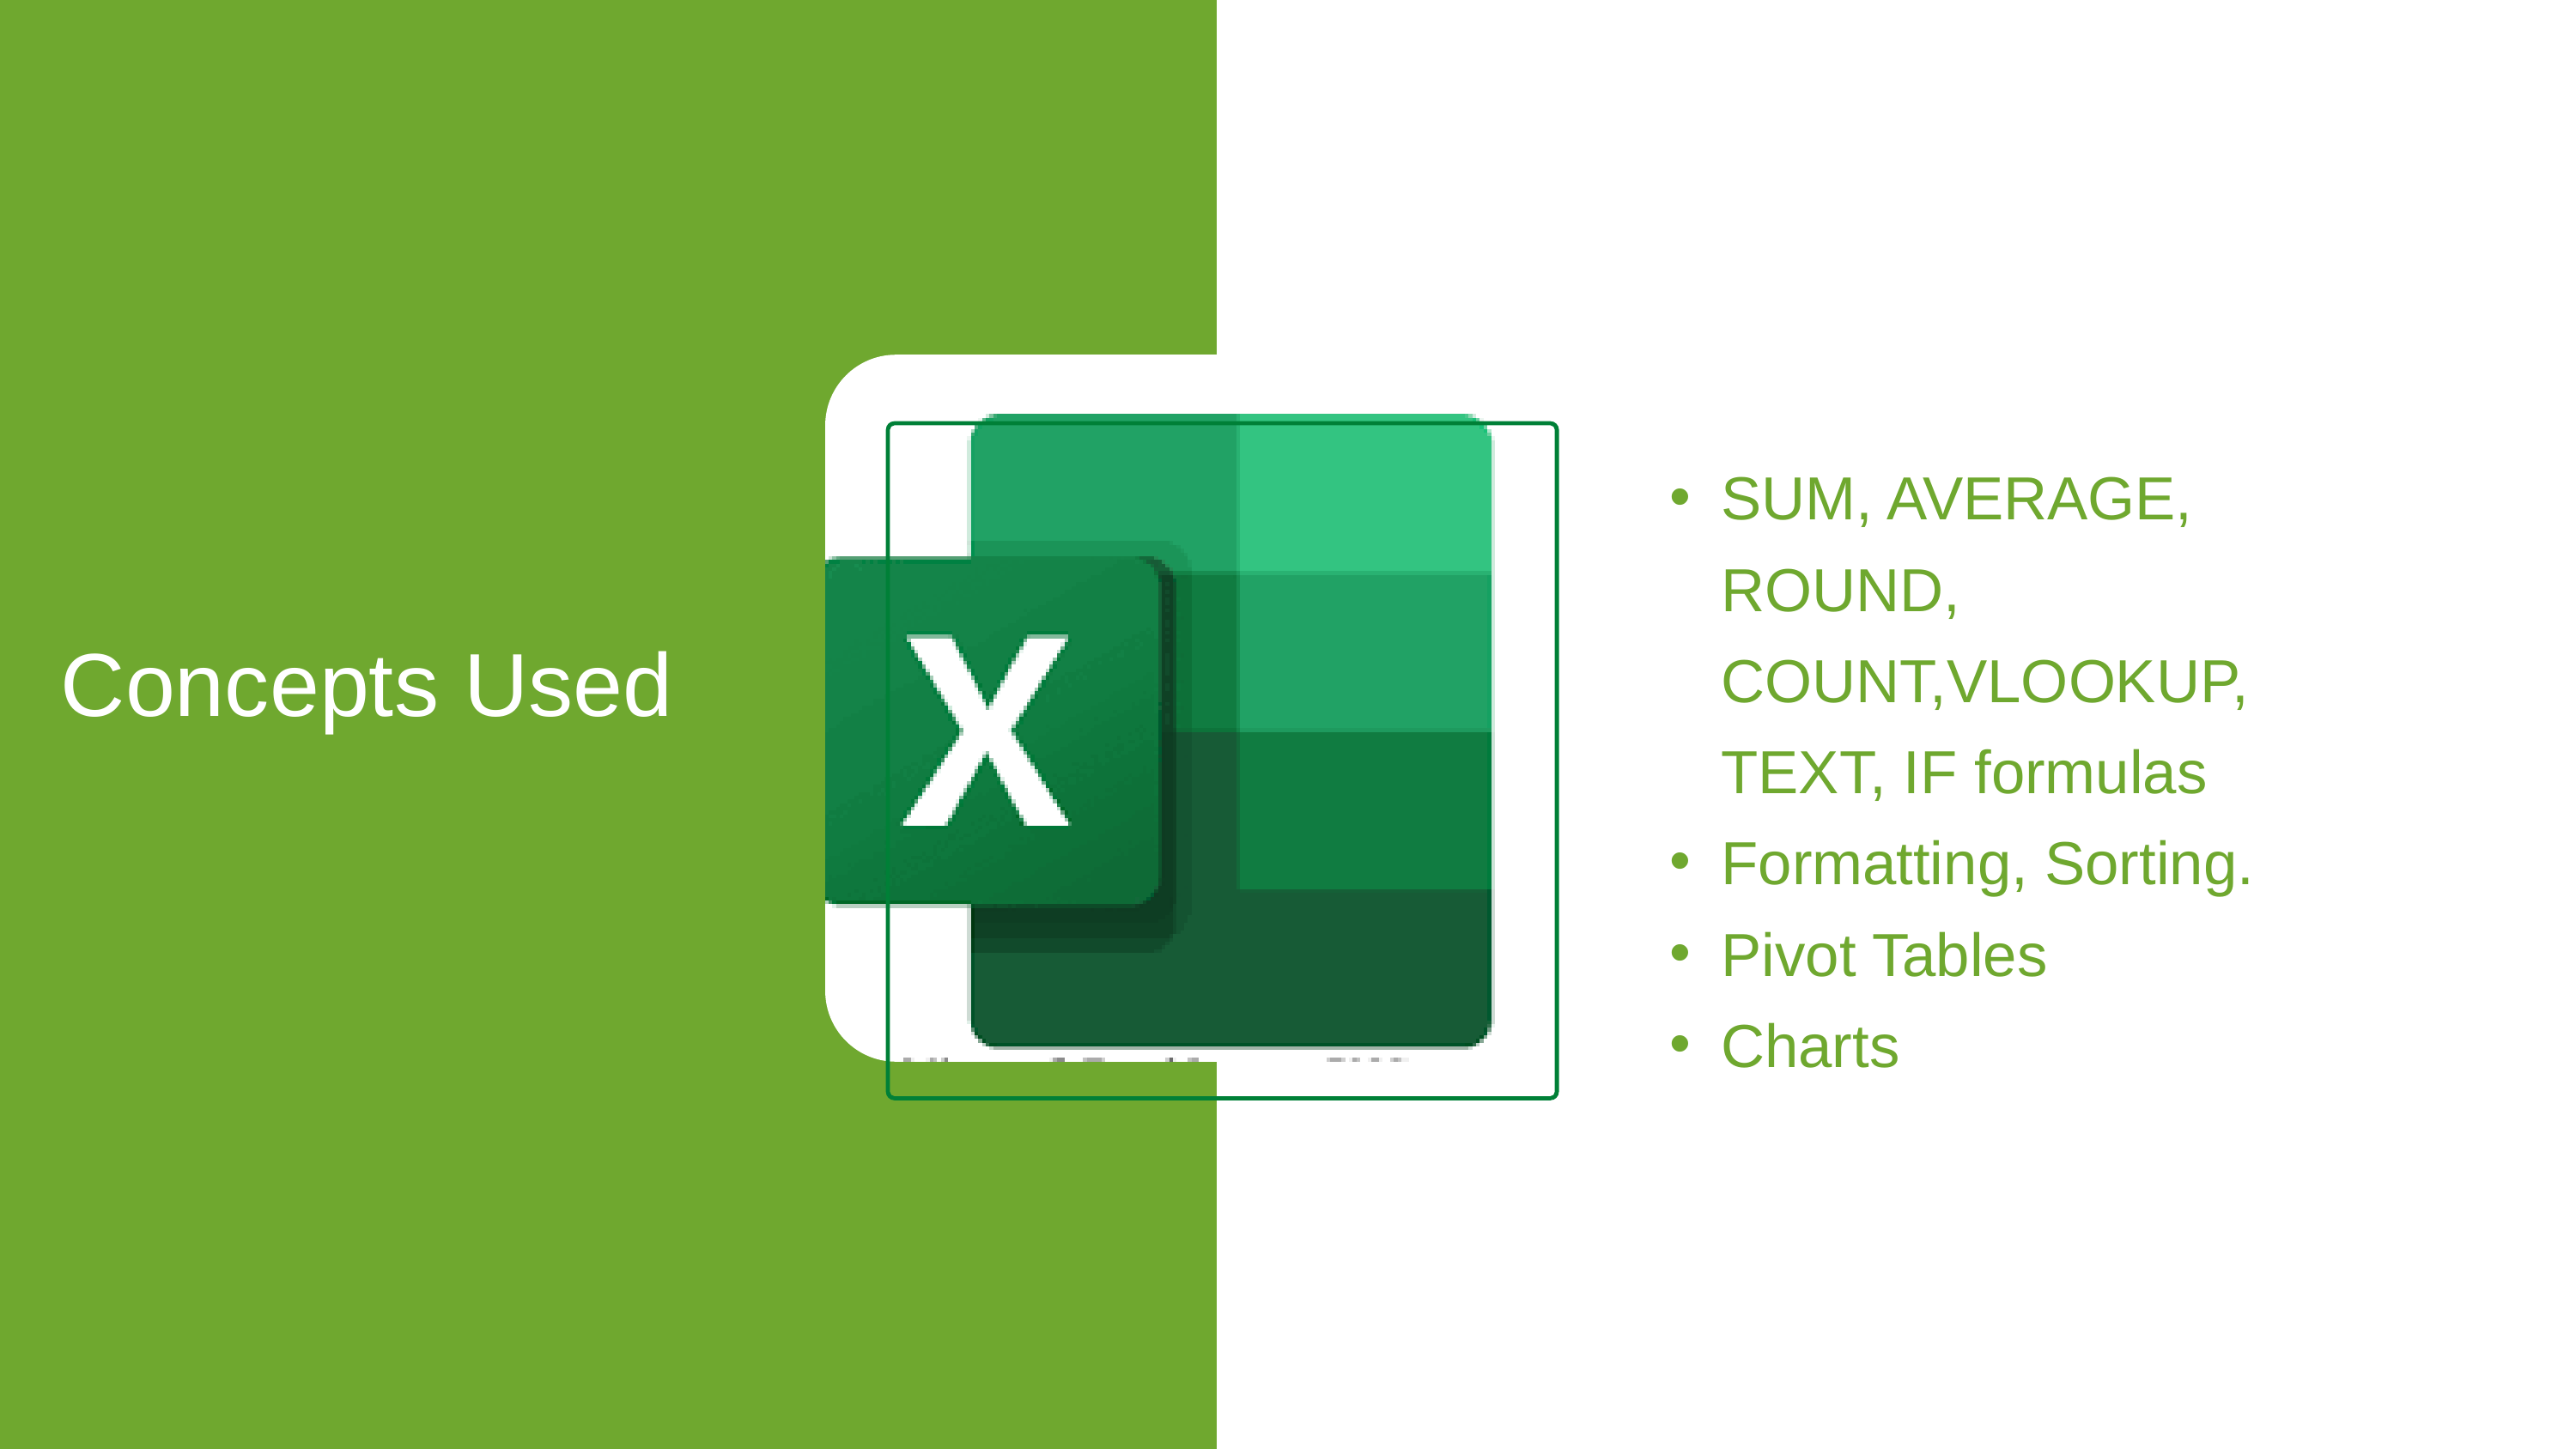

SUM, AVERAGE, ROUND, COUNT,VLOOKUP, TEXT, IF formulas
Formatting, Sorting.
Pivot Tables
Charts
Concepts Used